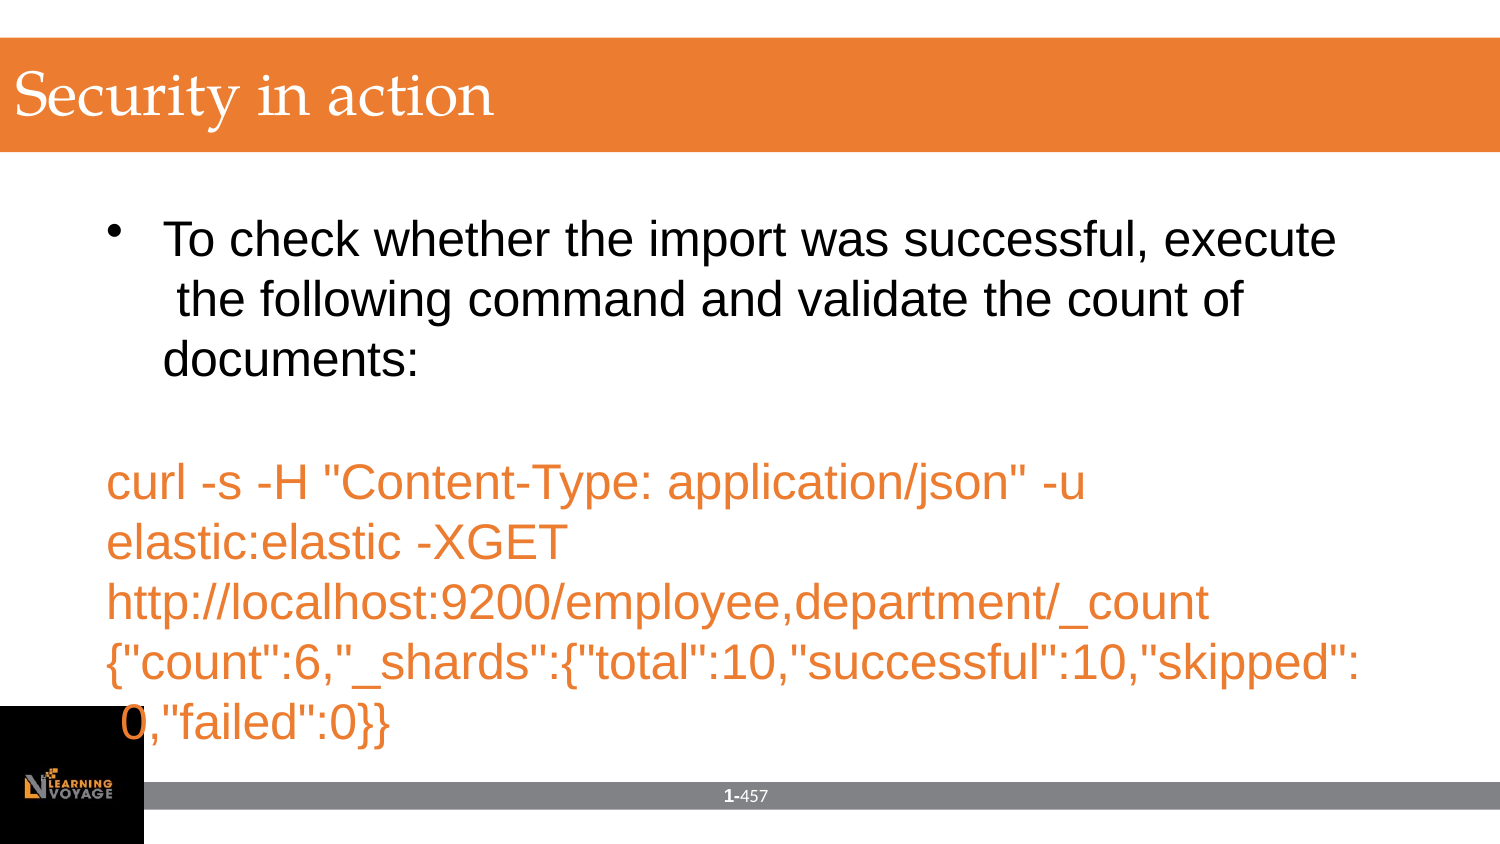

# Security in action
To check whether the import was successful, execute  the following command and validate the count of  documents:

curl -s -H "Content-Type: application/json" -u  elastic:elastic -XGET  http://localhost:9200/employee,department/_count
{"count":6,"_shards":{"total":10,"successful":10,"skipped":  0,"failed":0}}
1-457